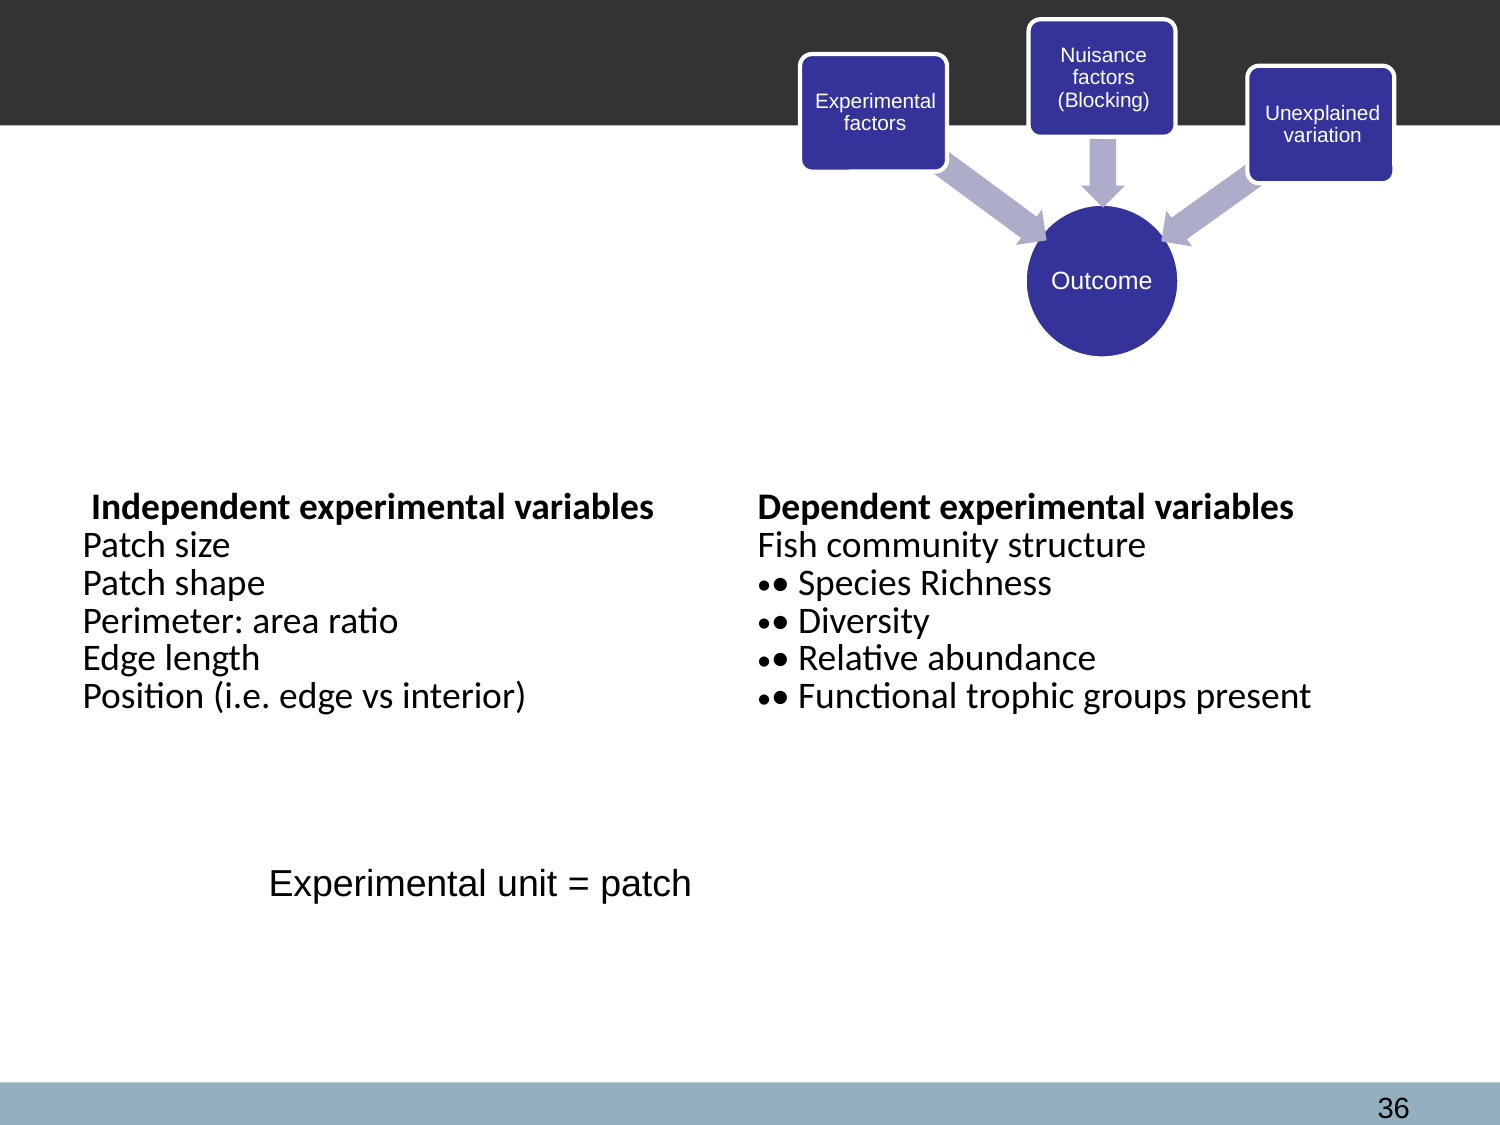

Outcome
Experimental factors
Nuisance factors (Blocking)
Unexplained variation

| Independent experimental variables | Dependent experimental variables |
| --- | --- |
| Patch size  Patch shape  Perimeter: area ratio  Edge length  Position (i.e. edge vs interior) | Fish community structure  • Species Richness  • Diversity  • Relative abundance  • Functional trophic groups present |
Experimental unit = patch
36